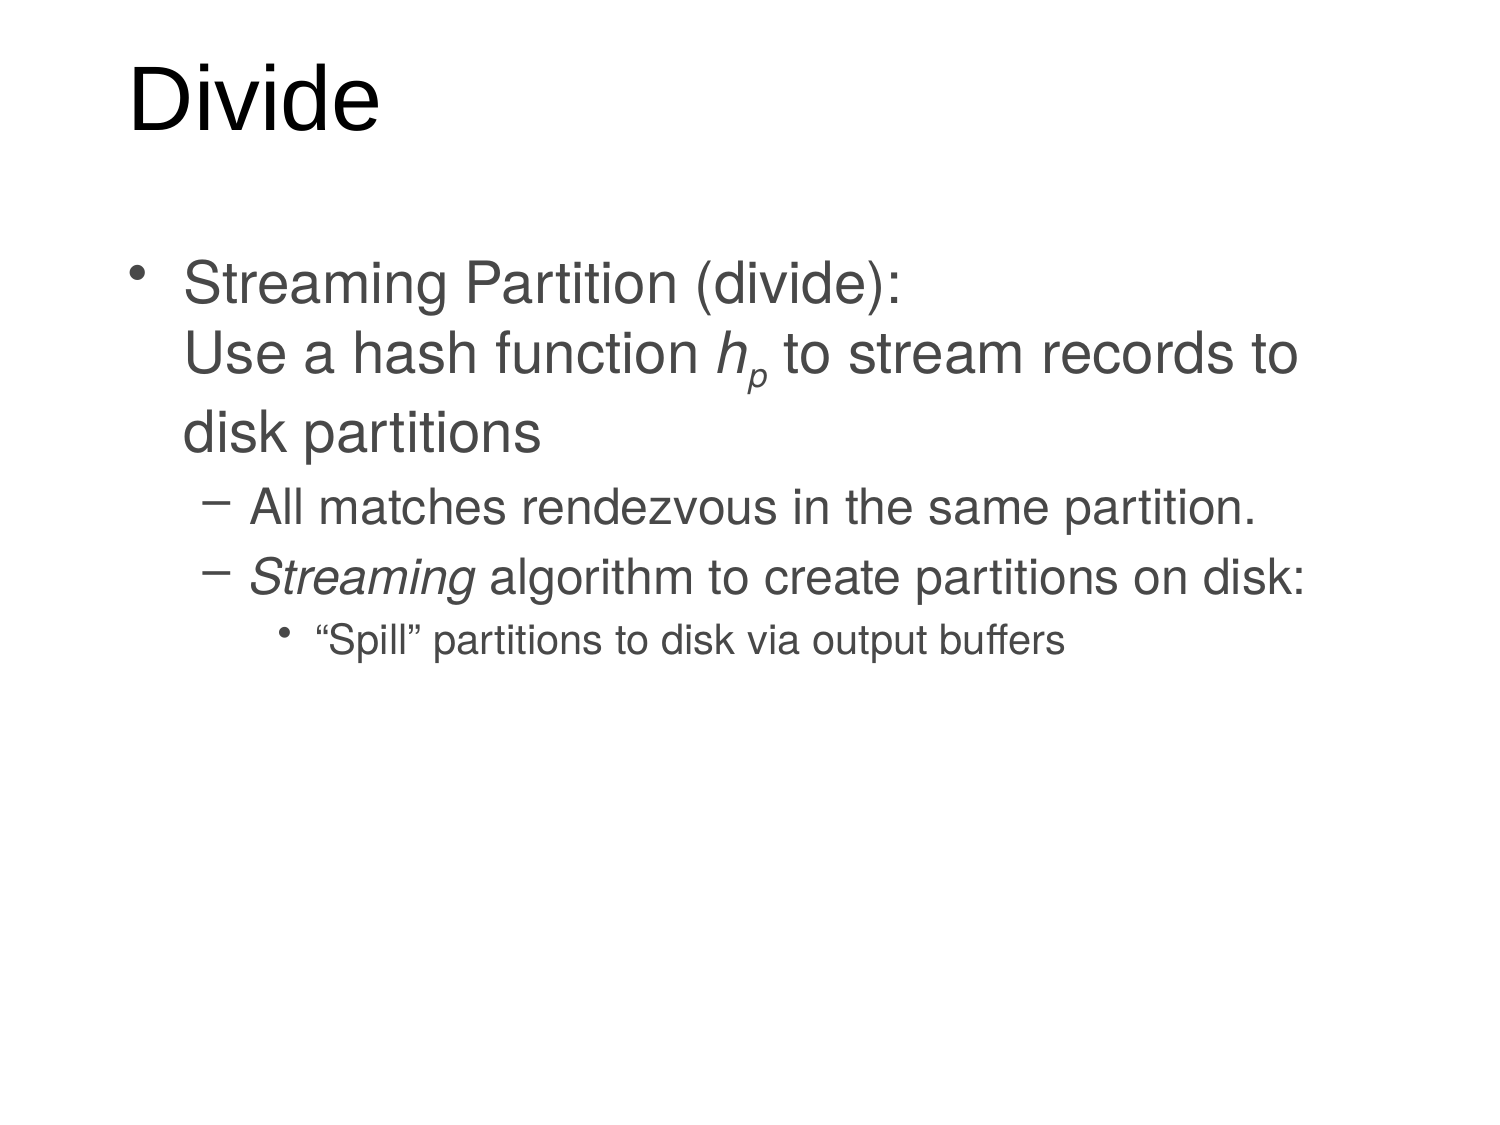

# Divide
Streaming Partition (divide):
Use a hash function hp to stream records to disk partitions
All matches rendezvous in the same partition.
Streaming algorithm to create partitions on disk:
“Spill” partitions to disk via output buffers